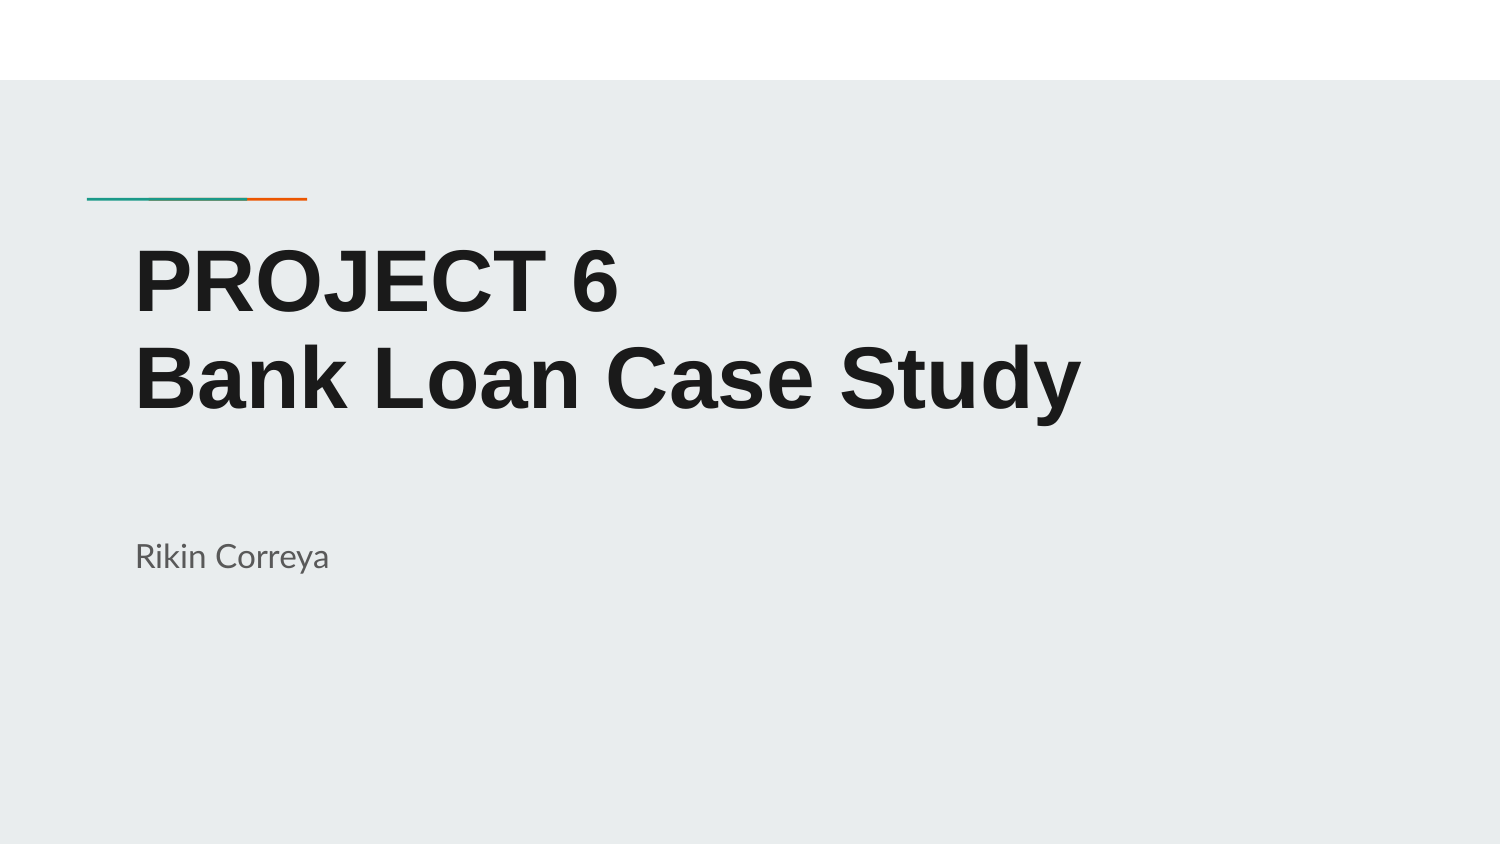

# PROJECT 6
Bank Loan Case Study
Rikin Correya